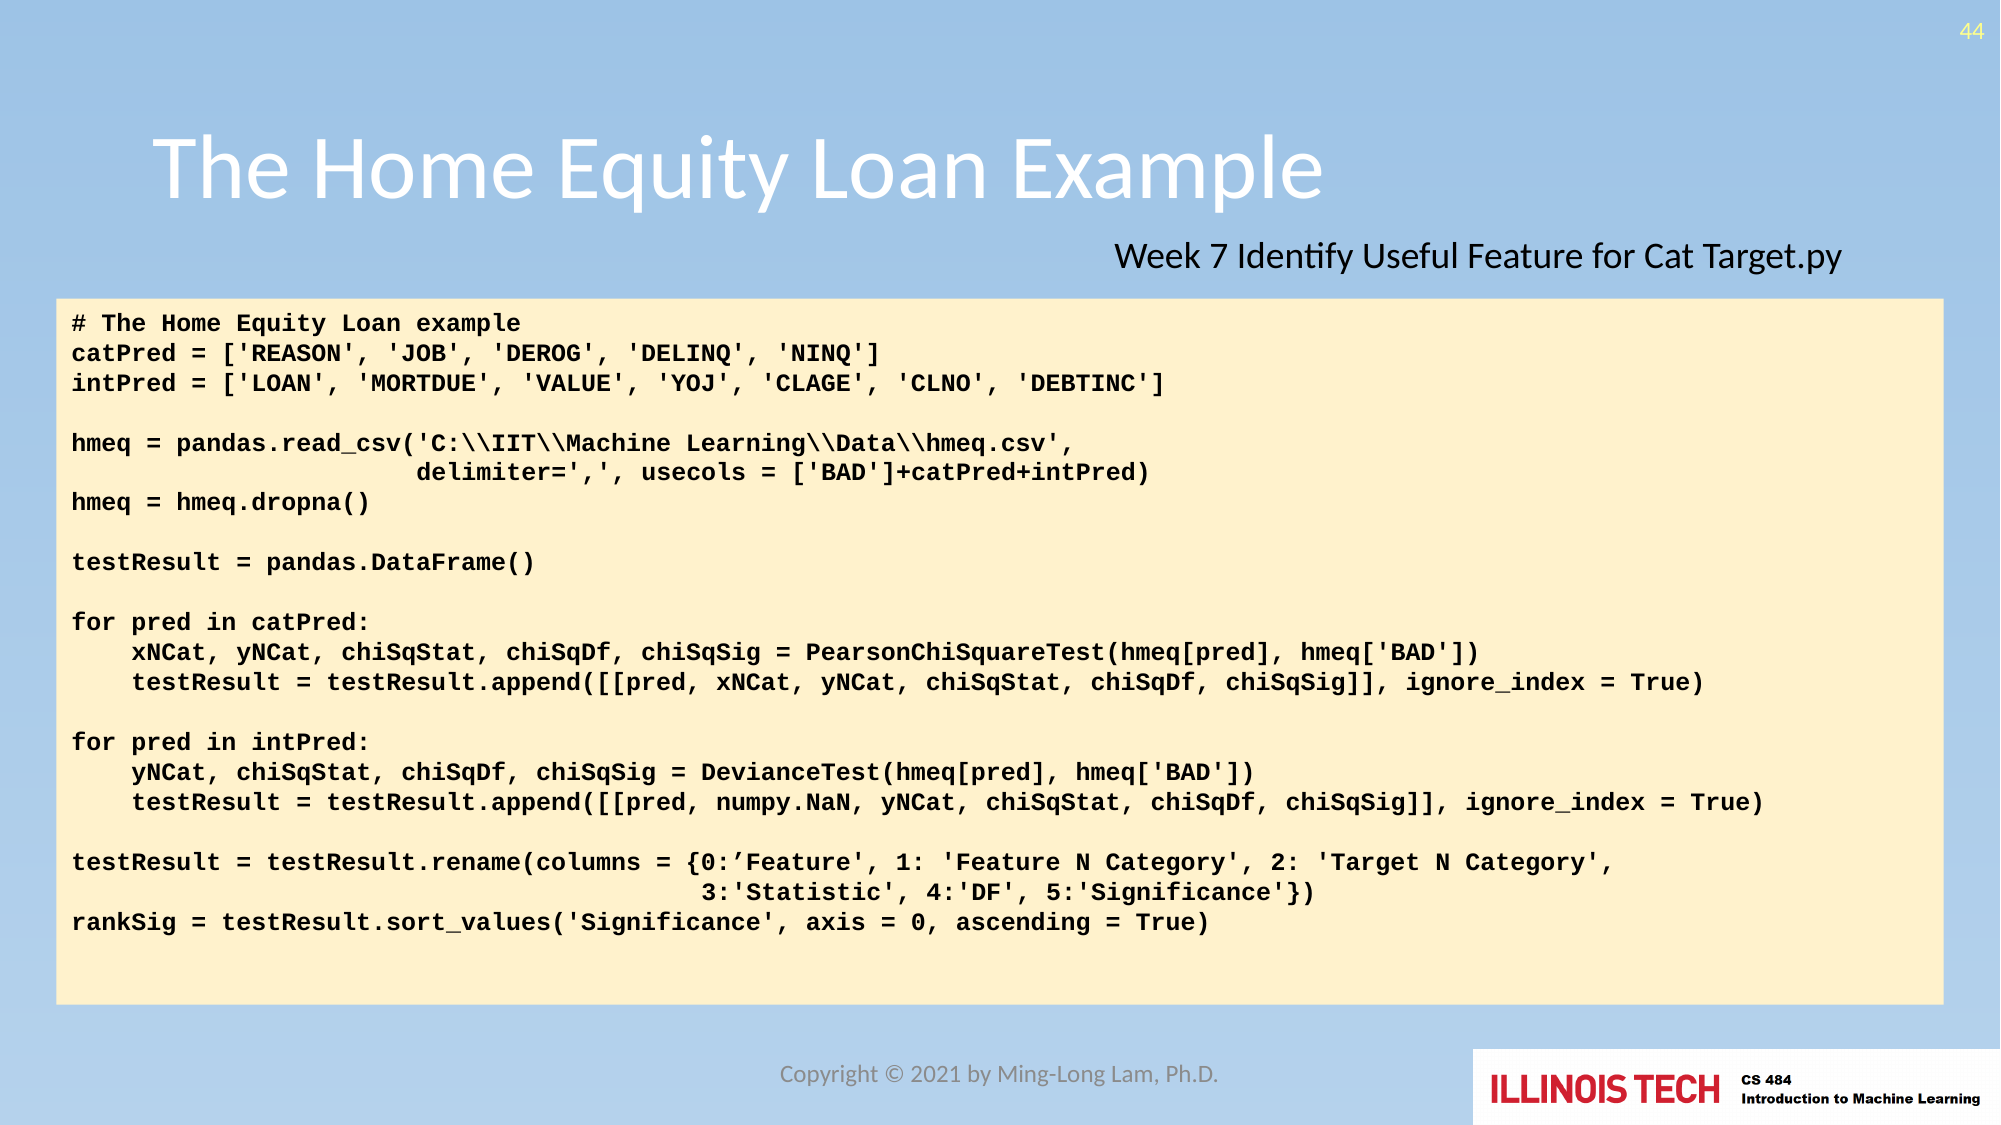

44
# The Home Equity Loan Example
Week 7 Identify Useful Feature for Cat Target.py
# The Home Equity Loan example
catPred = ['REASON', 'JOB', 'DEROG', 'DELINQ', 'NINQ']
intPred = ['LOAN', 'MORTDUE', 'VALUE', 'YOJ', 'CLAGE', 'CLNO', 'DEBTINC']

hmeq = pandas.read_csv('C:\\IIT\\Machine Learning\\Data\\hmeq.csv',
                       delimiter=',', usecols = ['BAD']+catPred+intPred)
hmeq = hmeq.dropna()

testResult = pandas.DataFrame()

for pred in catPred:
    xNCat, yNCat, chiSqStat, chiSqDf, chiSqSig = PearsonChiSquareTest(hmeq[pred], hmeq['BAD'])
    testResult = testResult.append([[pred, xNCat, yNCat, chiSqStat, chiSqDf, chiSqSig]], ignore_index = True)

for pred in intPred:
    yNCat, chiSqStat, chiSqDf, chiSqSig = DevianceTest(hmeq[pred], hmeq['BAD'])
    testResult = testResult.append([[pred, numpy.NaN, yNCat, chiSqStat, chiSqDf, chiSqSig]], ignore_index = True)

testResult = testResult.rename(columns = {0:’Feature', 1: 'Feature N Category', 2: 'Target N Category',
                                          3:'Statistic', 4:'DF', 5:'Significance'})
rankSig = testResult.sort_values('Significance', axis = 0, ascending = True)
Copyright © 2021 by Ming-Long Lam, Ph.D.